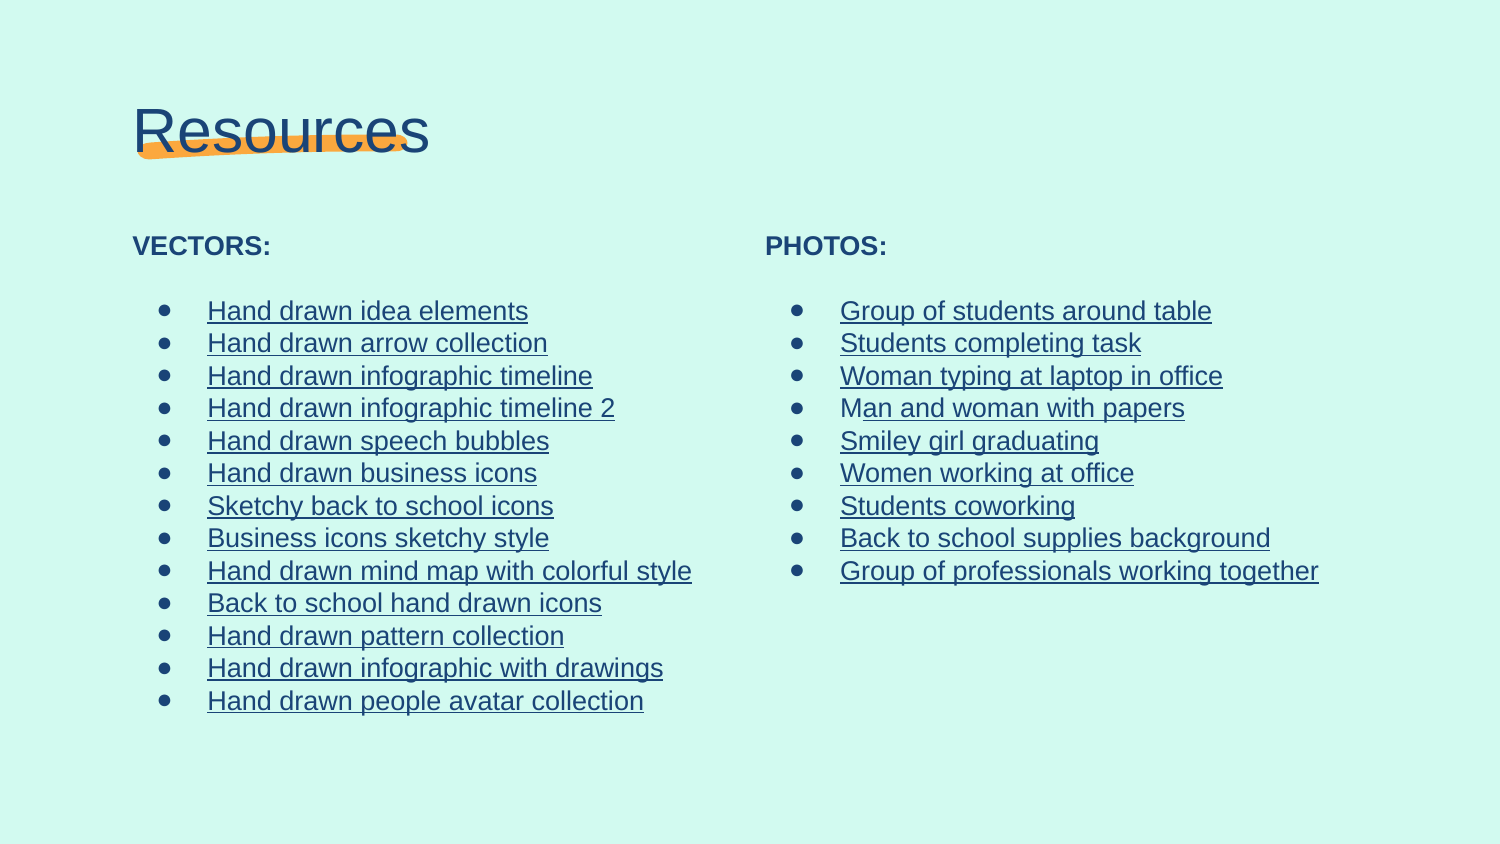

# Resources

VECTORS:

Hand drawn idea elements
Hand drawn arrow collection
Hand drawn infographic timeline
Hand drawn infographic timeline 2
Hand drawn speech bubbles
Hand drawn business icons
Sketchy back to school icons
Business icons sketchy style
Hand drawn mind map with colorful style
Back to school hand drawn icons
Hand drawn pattern collection
Hand drawn infographic with drawings
Hand drawn people avatar collection
PHOTOS:

Group of students around table
Students completing task
Woman typing at laptop in office
Man and woman with papers
Smiley girl graduating
Women working at office
Students coworking
Back to school supplies background
Group of professionals working together